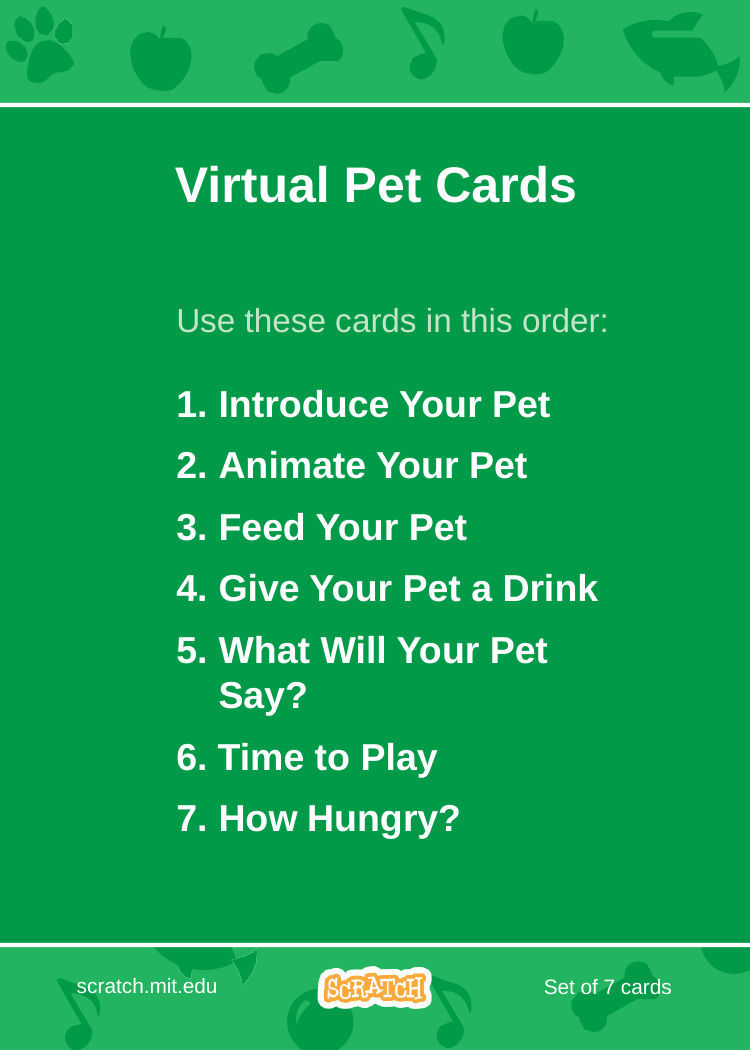

# Virtual Pet Cards

Use these cards in this order:

Introduce Your Pet
Animate Your Pet
Feed Your Pet
Give Your Pet a Drink
What Will Your Pet Say?
Time to Play
How Hungry?

scratch.mit.edu
Set of 7 cards